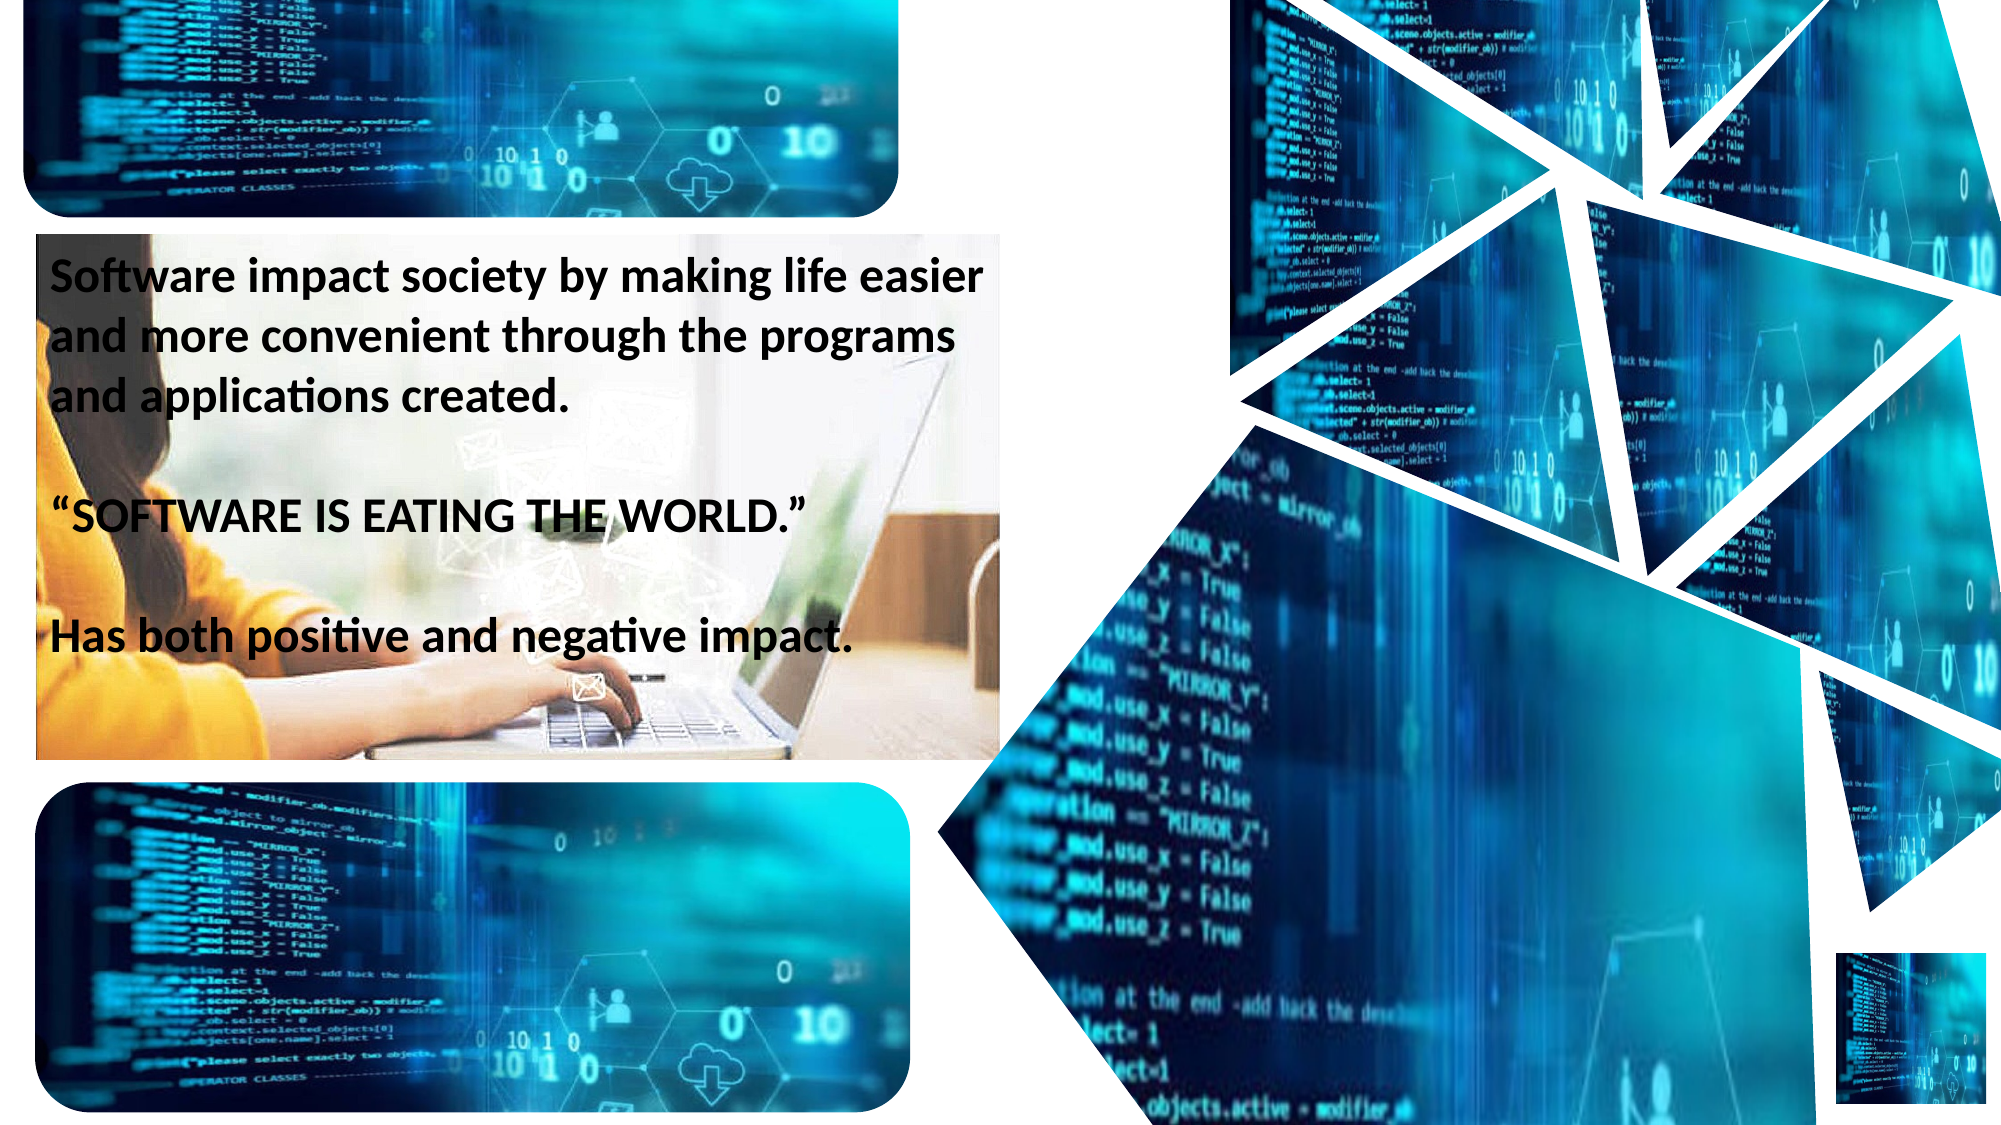

Software impact society by making life easier and more convenient through the programs and applications created.

“SOFTWARE IS EATING THE WORLD.”

Has both positive and negative impact.